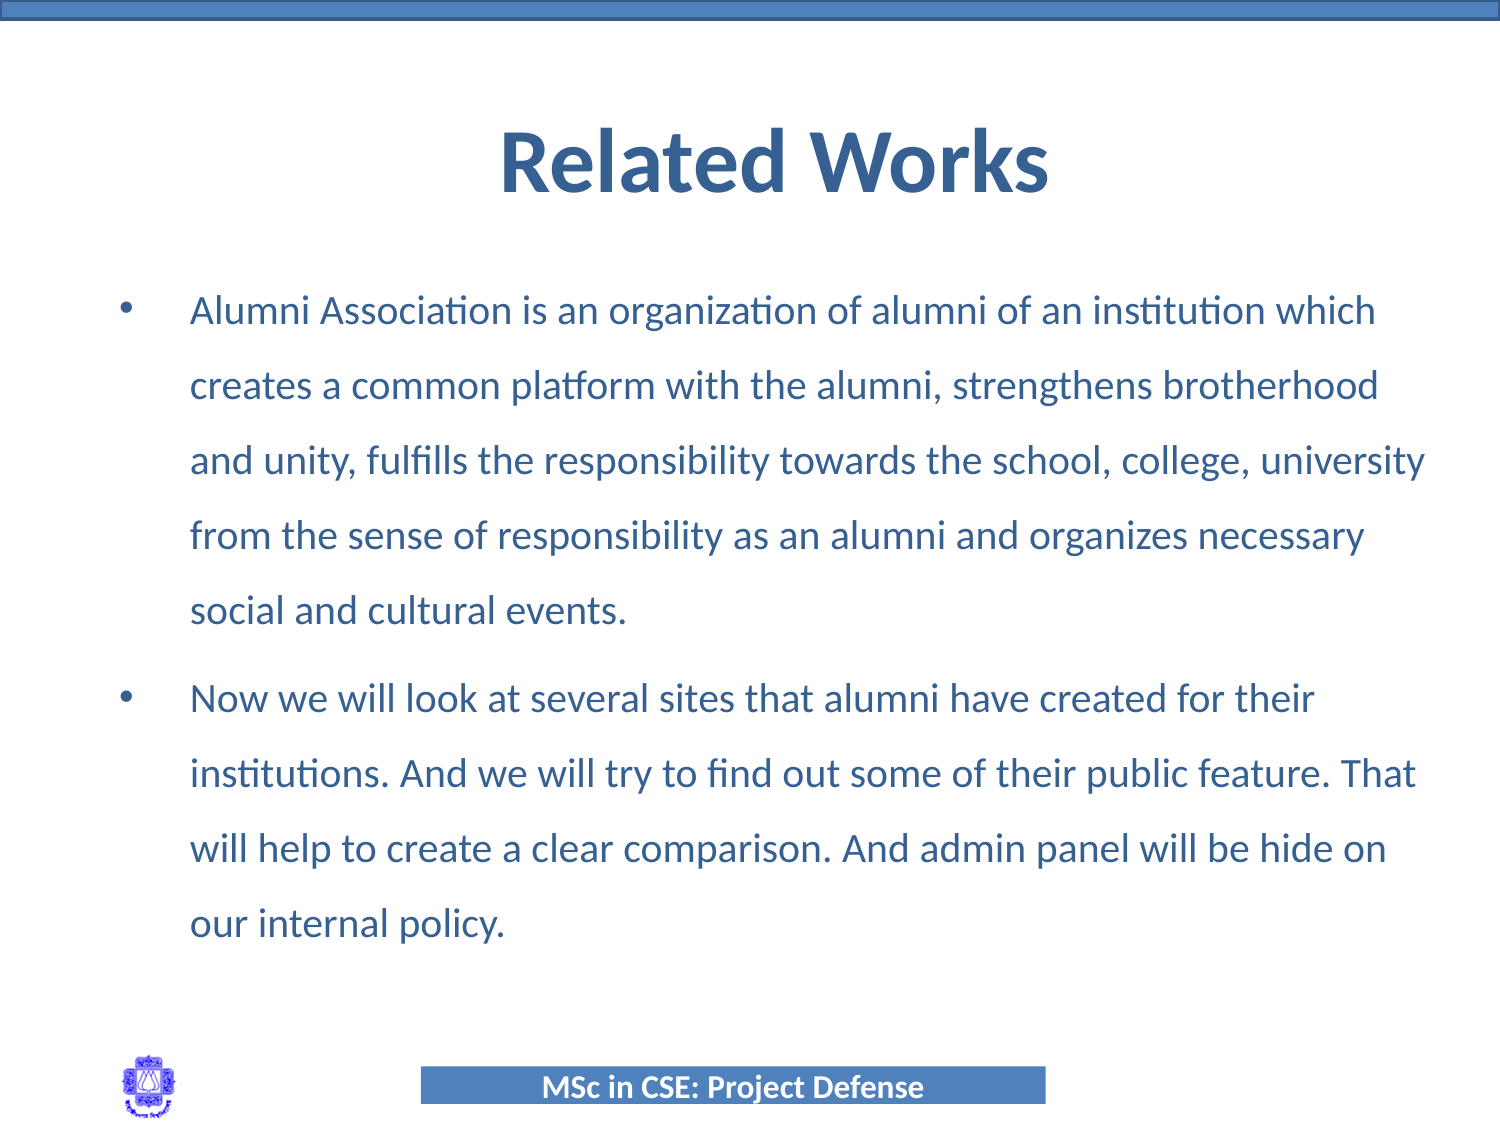

Related Works
Alumni Association is an organization of alumni of an institution which creates a common platform with the alumni, strengthens brotherhood and unity, fulfills the responsibility towards the school, college, university from the sense of responsibility as an alumni and organizes necessary social and cultural events.
Now we will look at several sites that alumni have created for their institutions. And we will try to find out some of their public feature. That will help to create a clear comparison. And admin panel will be hide on our internal policy.